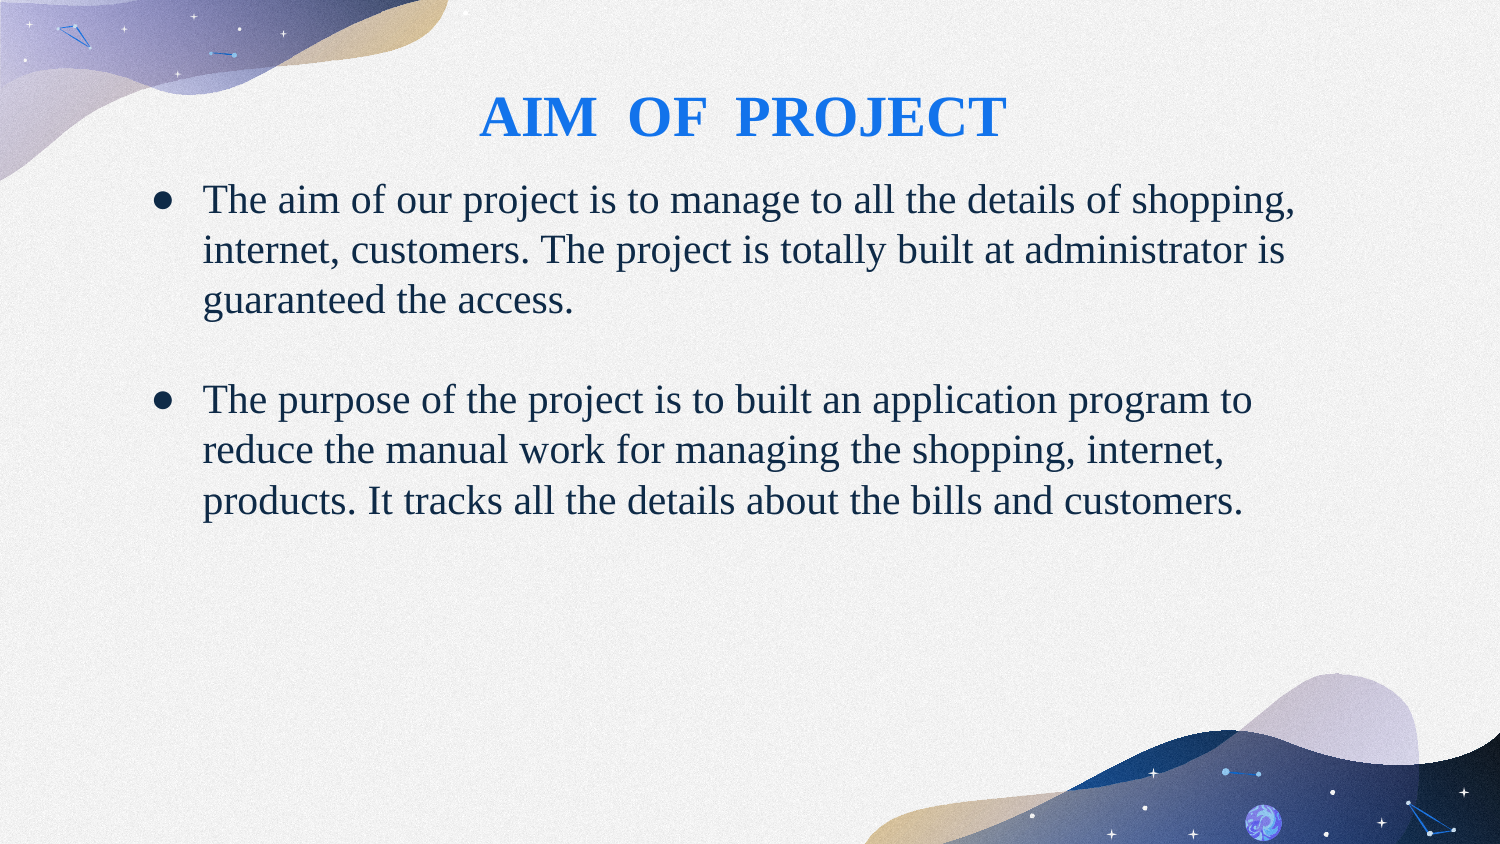

# AIM  OF  PROJECT
The aim of our project is to manage to all the details of shopping, internet, customers. The project is totally built at administrator is guaranteed the access.

The purpose of the project is to built an application program to reduce the manual work for managing the shopping, internet, products. It tracks all the details about the bills and customers.